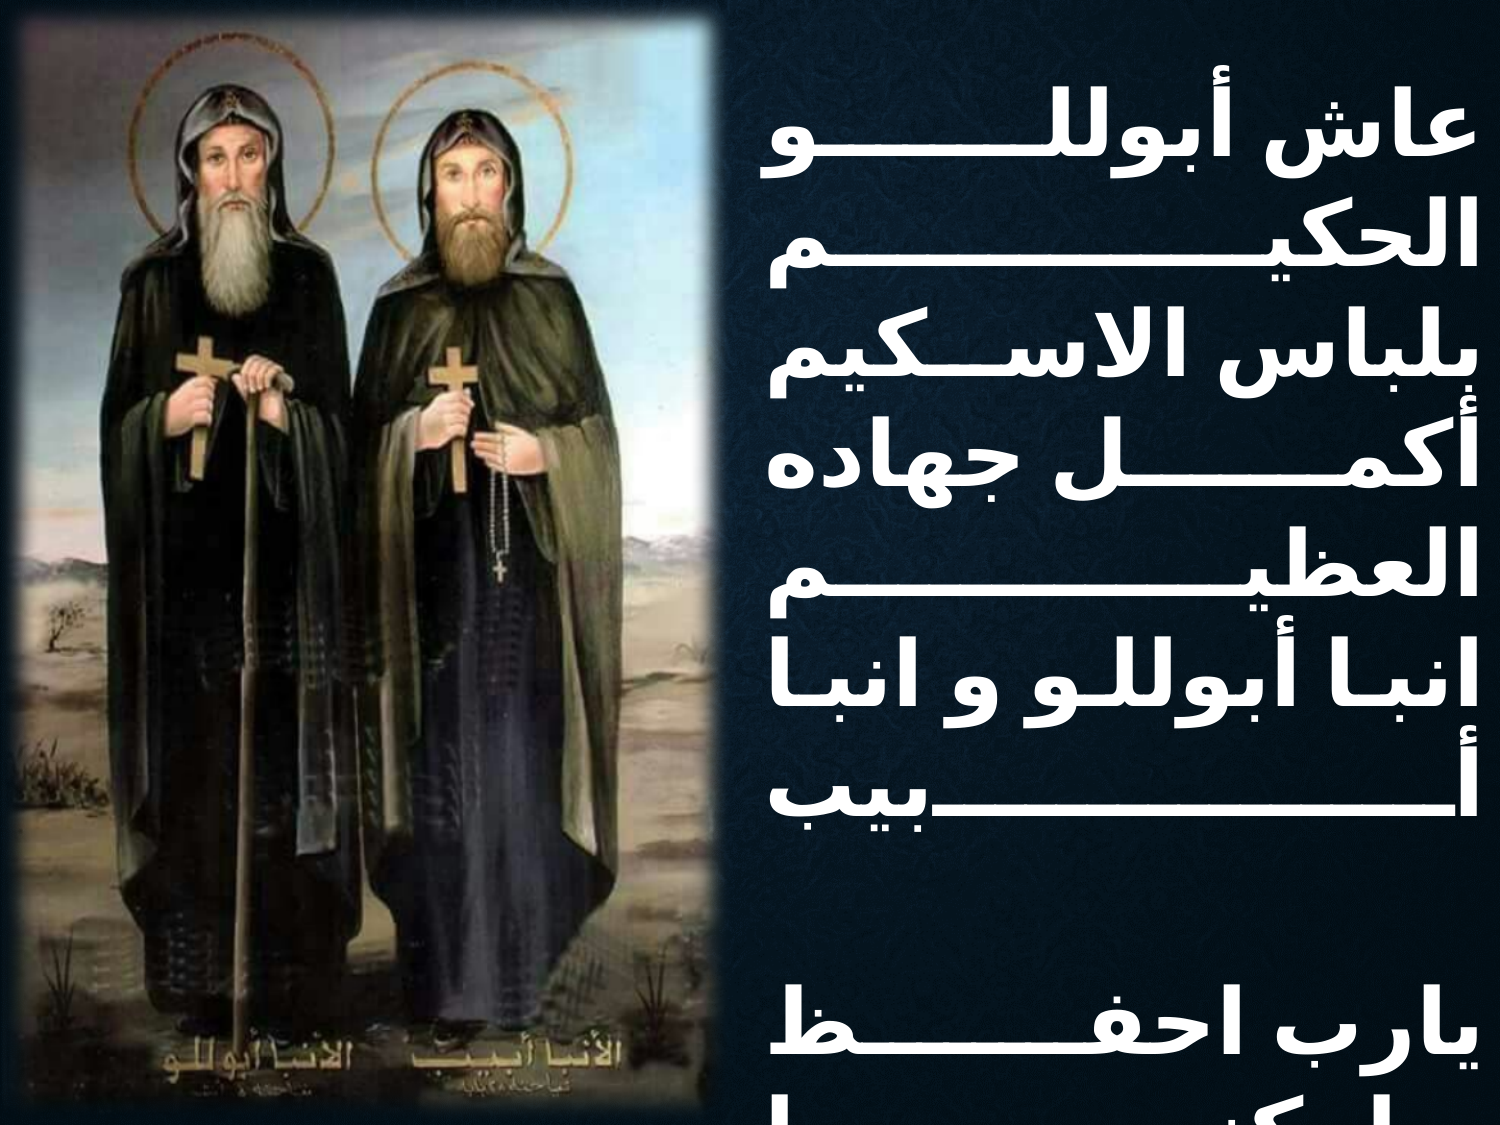

عاش أبوللو الحكيم
بلباس الاسكيم
أكمل جهاده العظيم
انبا أبوللو و انبا أبيب
يارب احفظ بطركنا
وشريكه (أسقفنا/مطرانا)
وسائر كهنتنا
انبا أبوللو و انبا أبيب